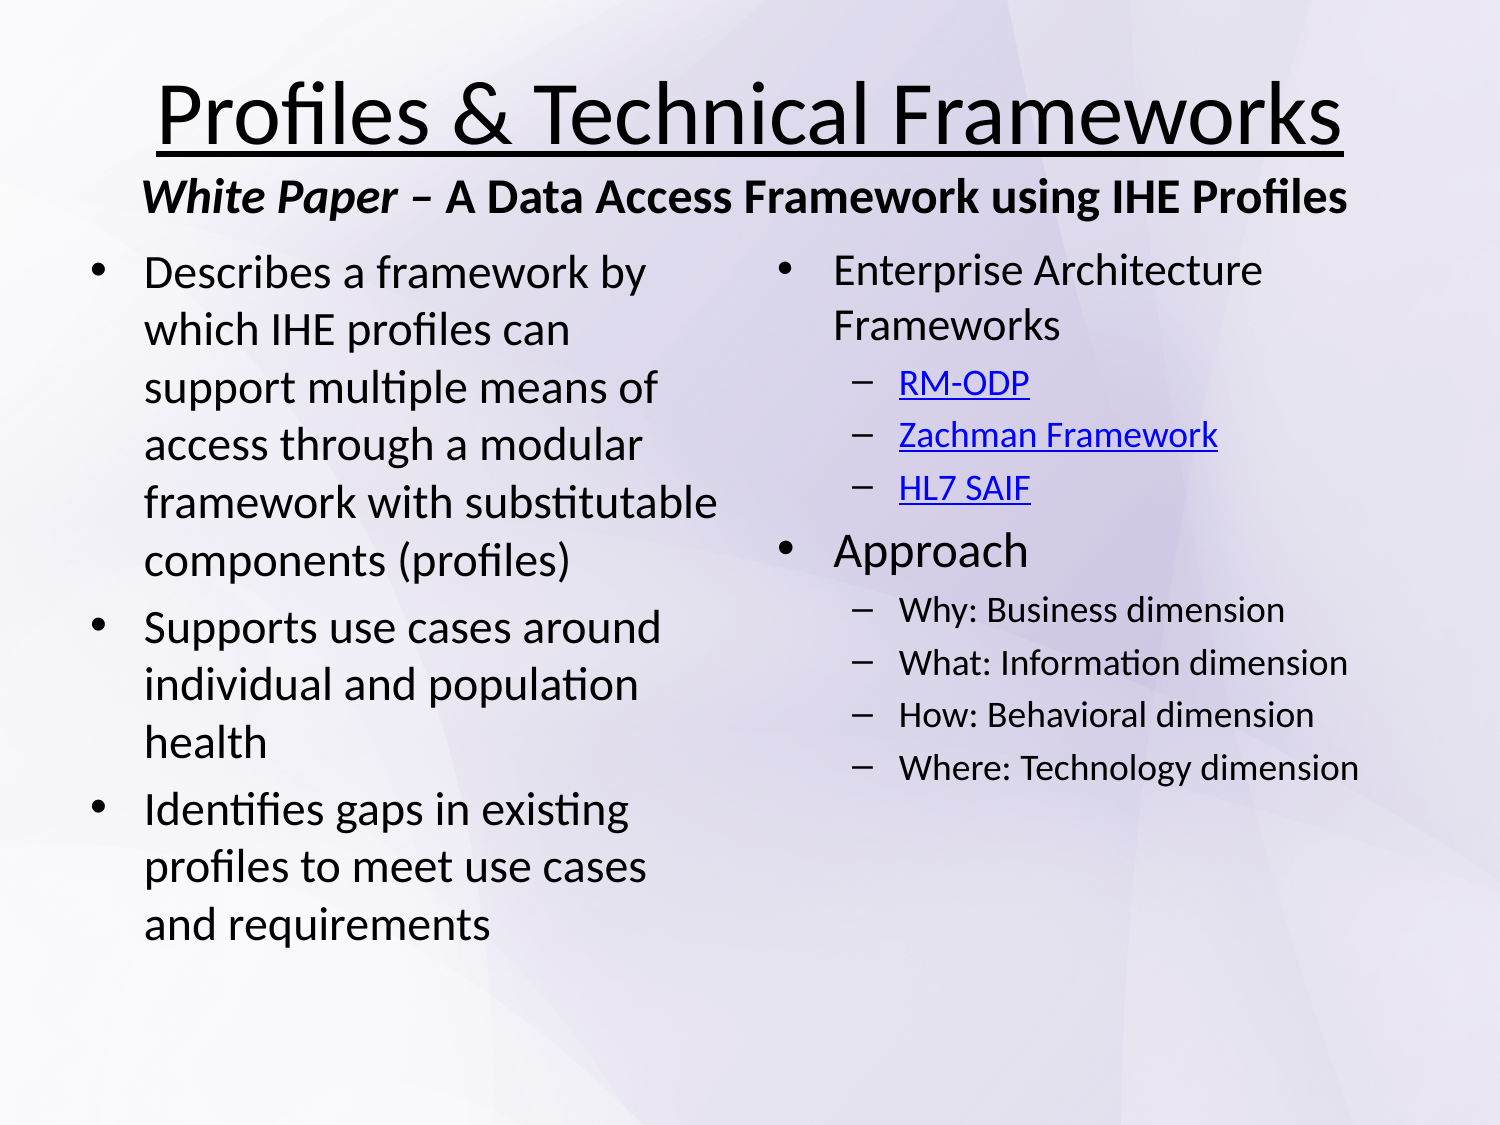

# Profiles & Technical Frameworks White Paper – A Data Access Framework using IHE Profiles
Describes a framework by which IHE profiles can support multiple means of access through a modular framework with substitutable components (profiles)
Supports use cases around individual and population health
Identifies gaps in existing profiles to meet use cases and requirements
Enterprise Architecture Frameworks
RM-ODP
Zachman Framework
HL7 SAIF
Approach
Why: Business dimension
What: Information dimension
How: Behavioral dimension
Where: Technology dimension